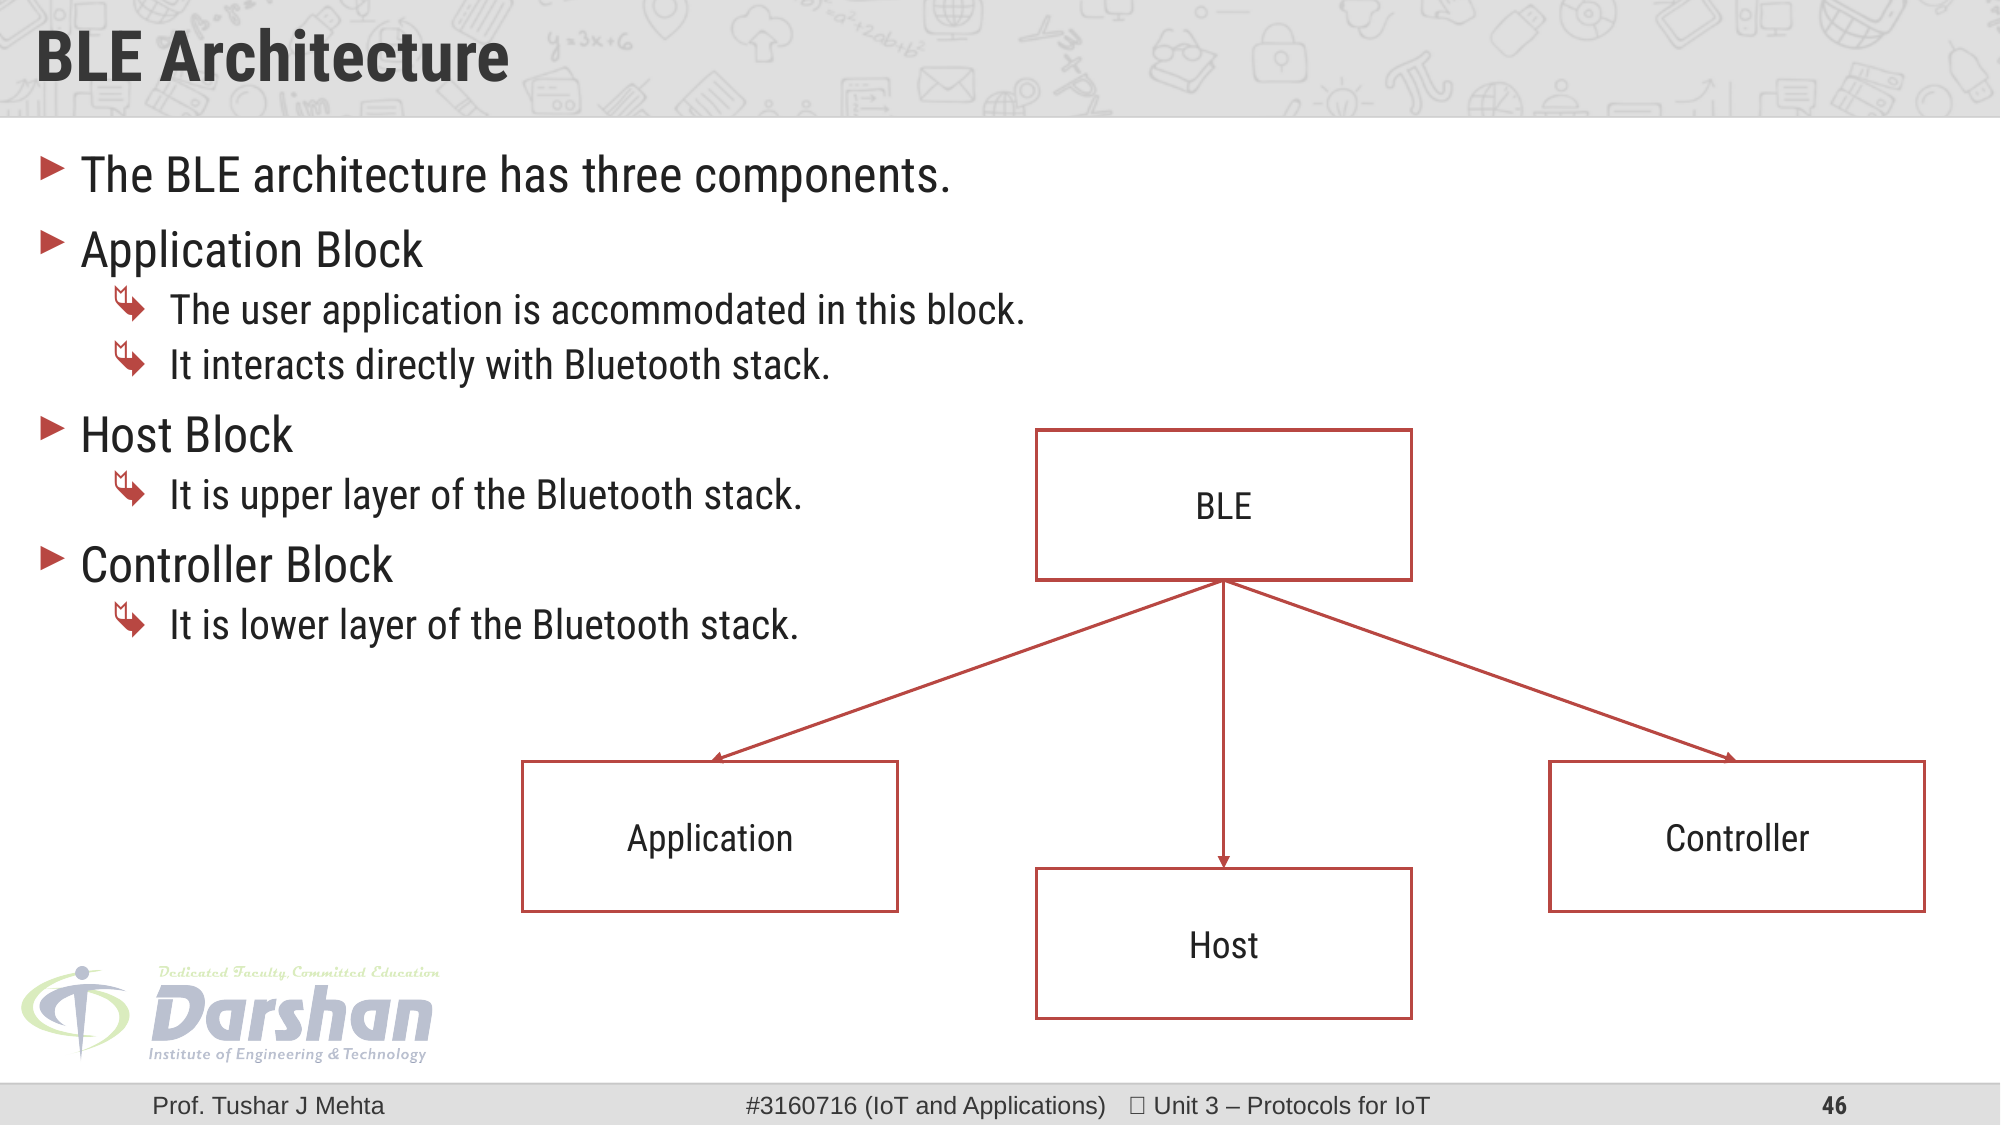

# BLE Architecture
The BLE architecture has three components.
Application Block
The user application is accommodated in this block.
It interacts directly with Bluetooth stack.
Host Block
It is upper layer of the Bluetooth stack.
Controller Block
It is lower layer of the Bluetooth stack.

BLE
Application
Controller
Host